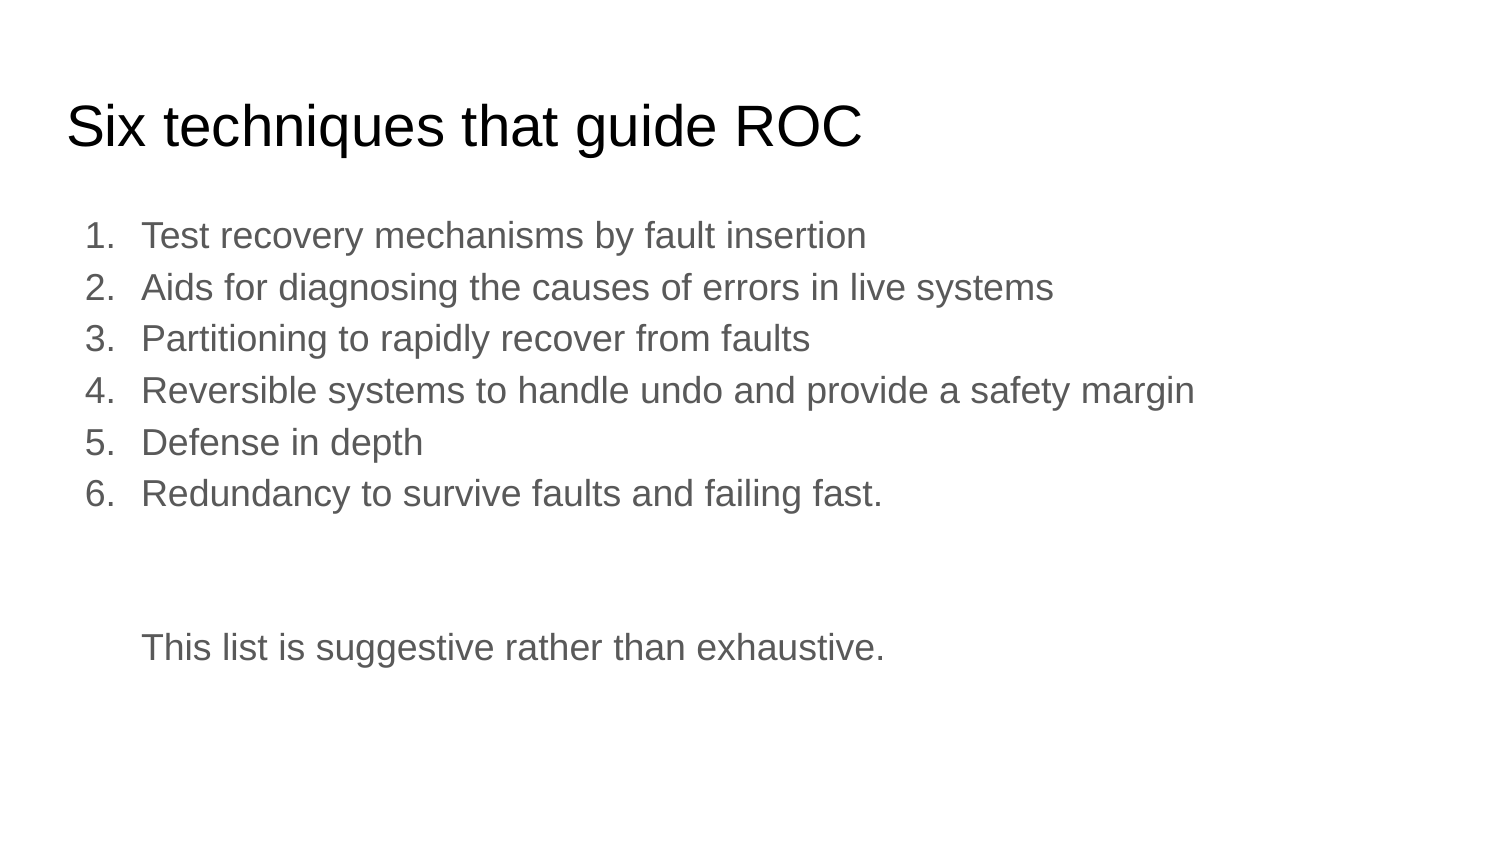

# Six techniques that guide ROC
Test recovery mechanisms by fault insertion
Aids for diagnosing the causes of errors in live systems
Partitioning to rapidly recover from faults
Reversible systems to handle undo and provide a safety margin
Defense in depth
Redundancy to survive faults and failing fast.

This list is suggestive rather than exhaustive.